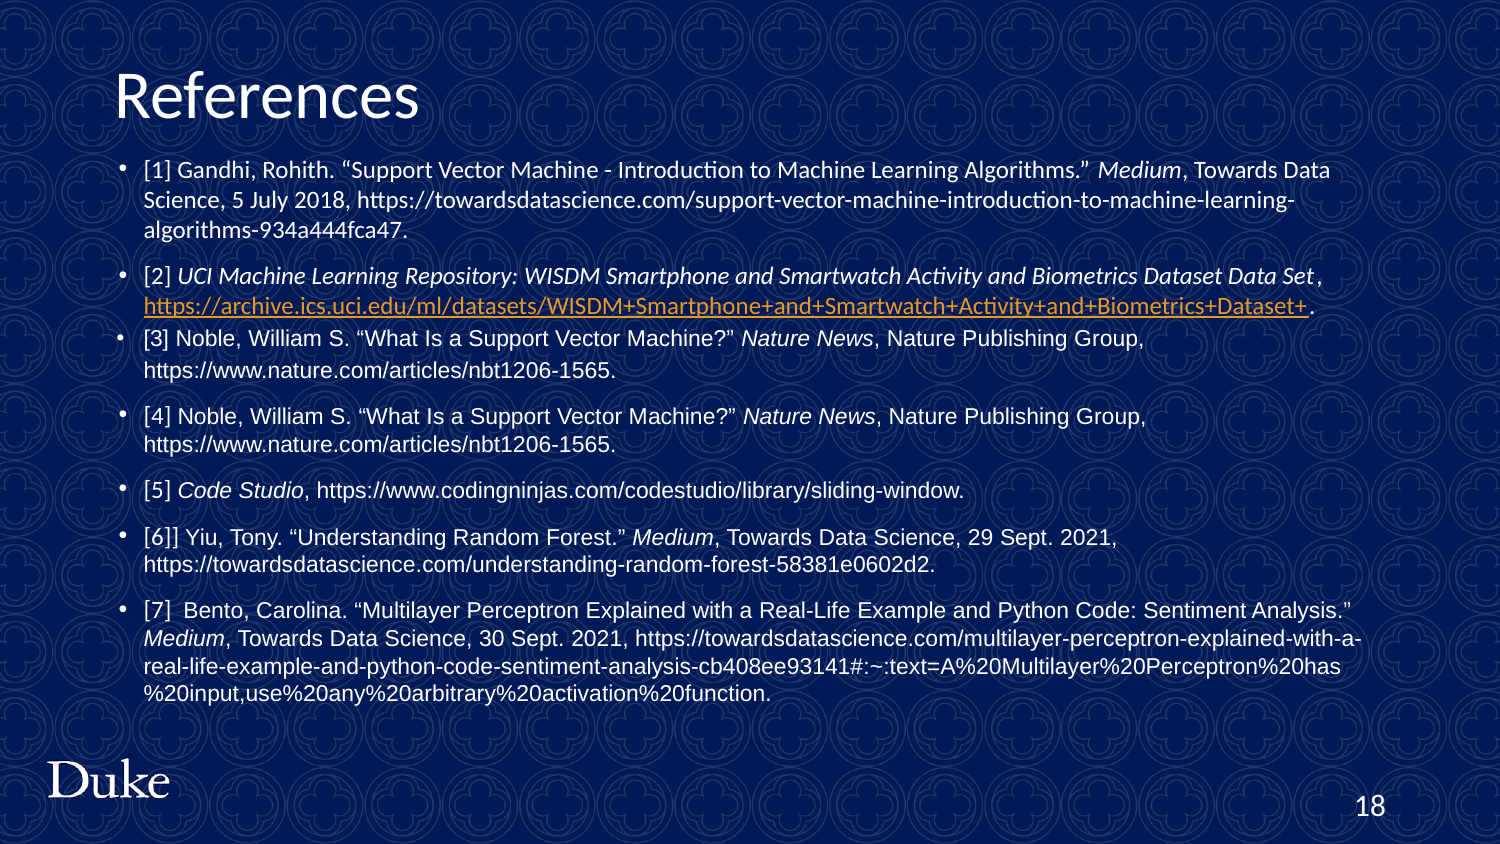

# References
[1] Gandhi, Rohith. “Support Vector Machine - Introduction to Machine Learning Algorithms.” Medium, Towards Data Science, 5 July 2018, https://towardsdatascience.com/support-vector-machine-introduction-to-machine-learning-algorithms-934a444fca47.
[2] UCI Machine Learning Repository: WISDM Smartphone and Smartwatch Activity and Biometrics Dataset Data Set, https://archive.ics.uci.edu/ml/datasets/WISDM+Smartphone+and+Smartwatch+Activity+and+Biometrics+Dataset+.
[3] Noble, William S. “What Is a Support Vector Machine?” Nature News, Nature Publishing Group, https://www.nature.com/articles/nbt1206-1565.
[4] Noble, William S. “What Is a Support Vector Machine?” Nature News, Nature Publishing Group, https://www.nature.com/articles/nbt1206-1565.
[5] Code Studio, https://www.codingninjas.com/codestudio/library/sliding-window.
[6]] Yiu, Tony. “Understanding Random Forest.” Medium, Towards Data Science, 29 Sept. 2021, https://towardsdatascience.com/understanding-random-forest-58381e0602d2.
[7]  Bento, Carolina. “Multilayer Perceptron Explained with a Real-Life Example and Python Code: Sentiment Analysis.” Medium, Towards Data Science, 30 Sept. 2021, https://towardsdatascience.com/multilayer-perceptron-explained-with-a-real-life-example-and-python-code-sentiment-analysis-cb408ee93141#:~:text=A%20Multilayer%20Perceptron%20has%20input,use%20any%20arbitrary%20activation%20function.

18